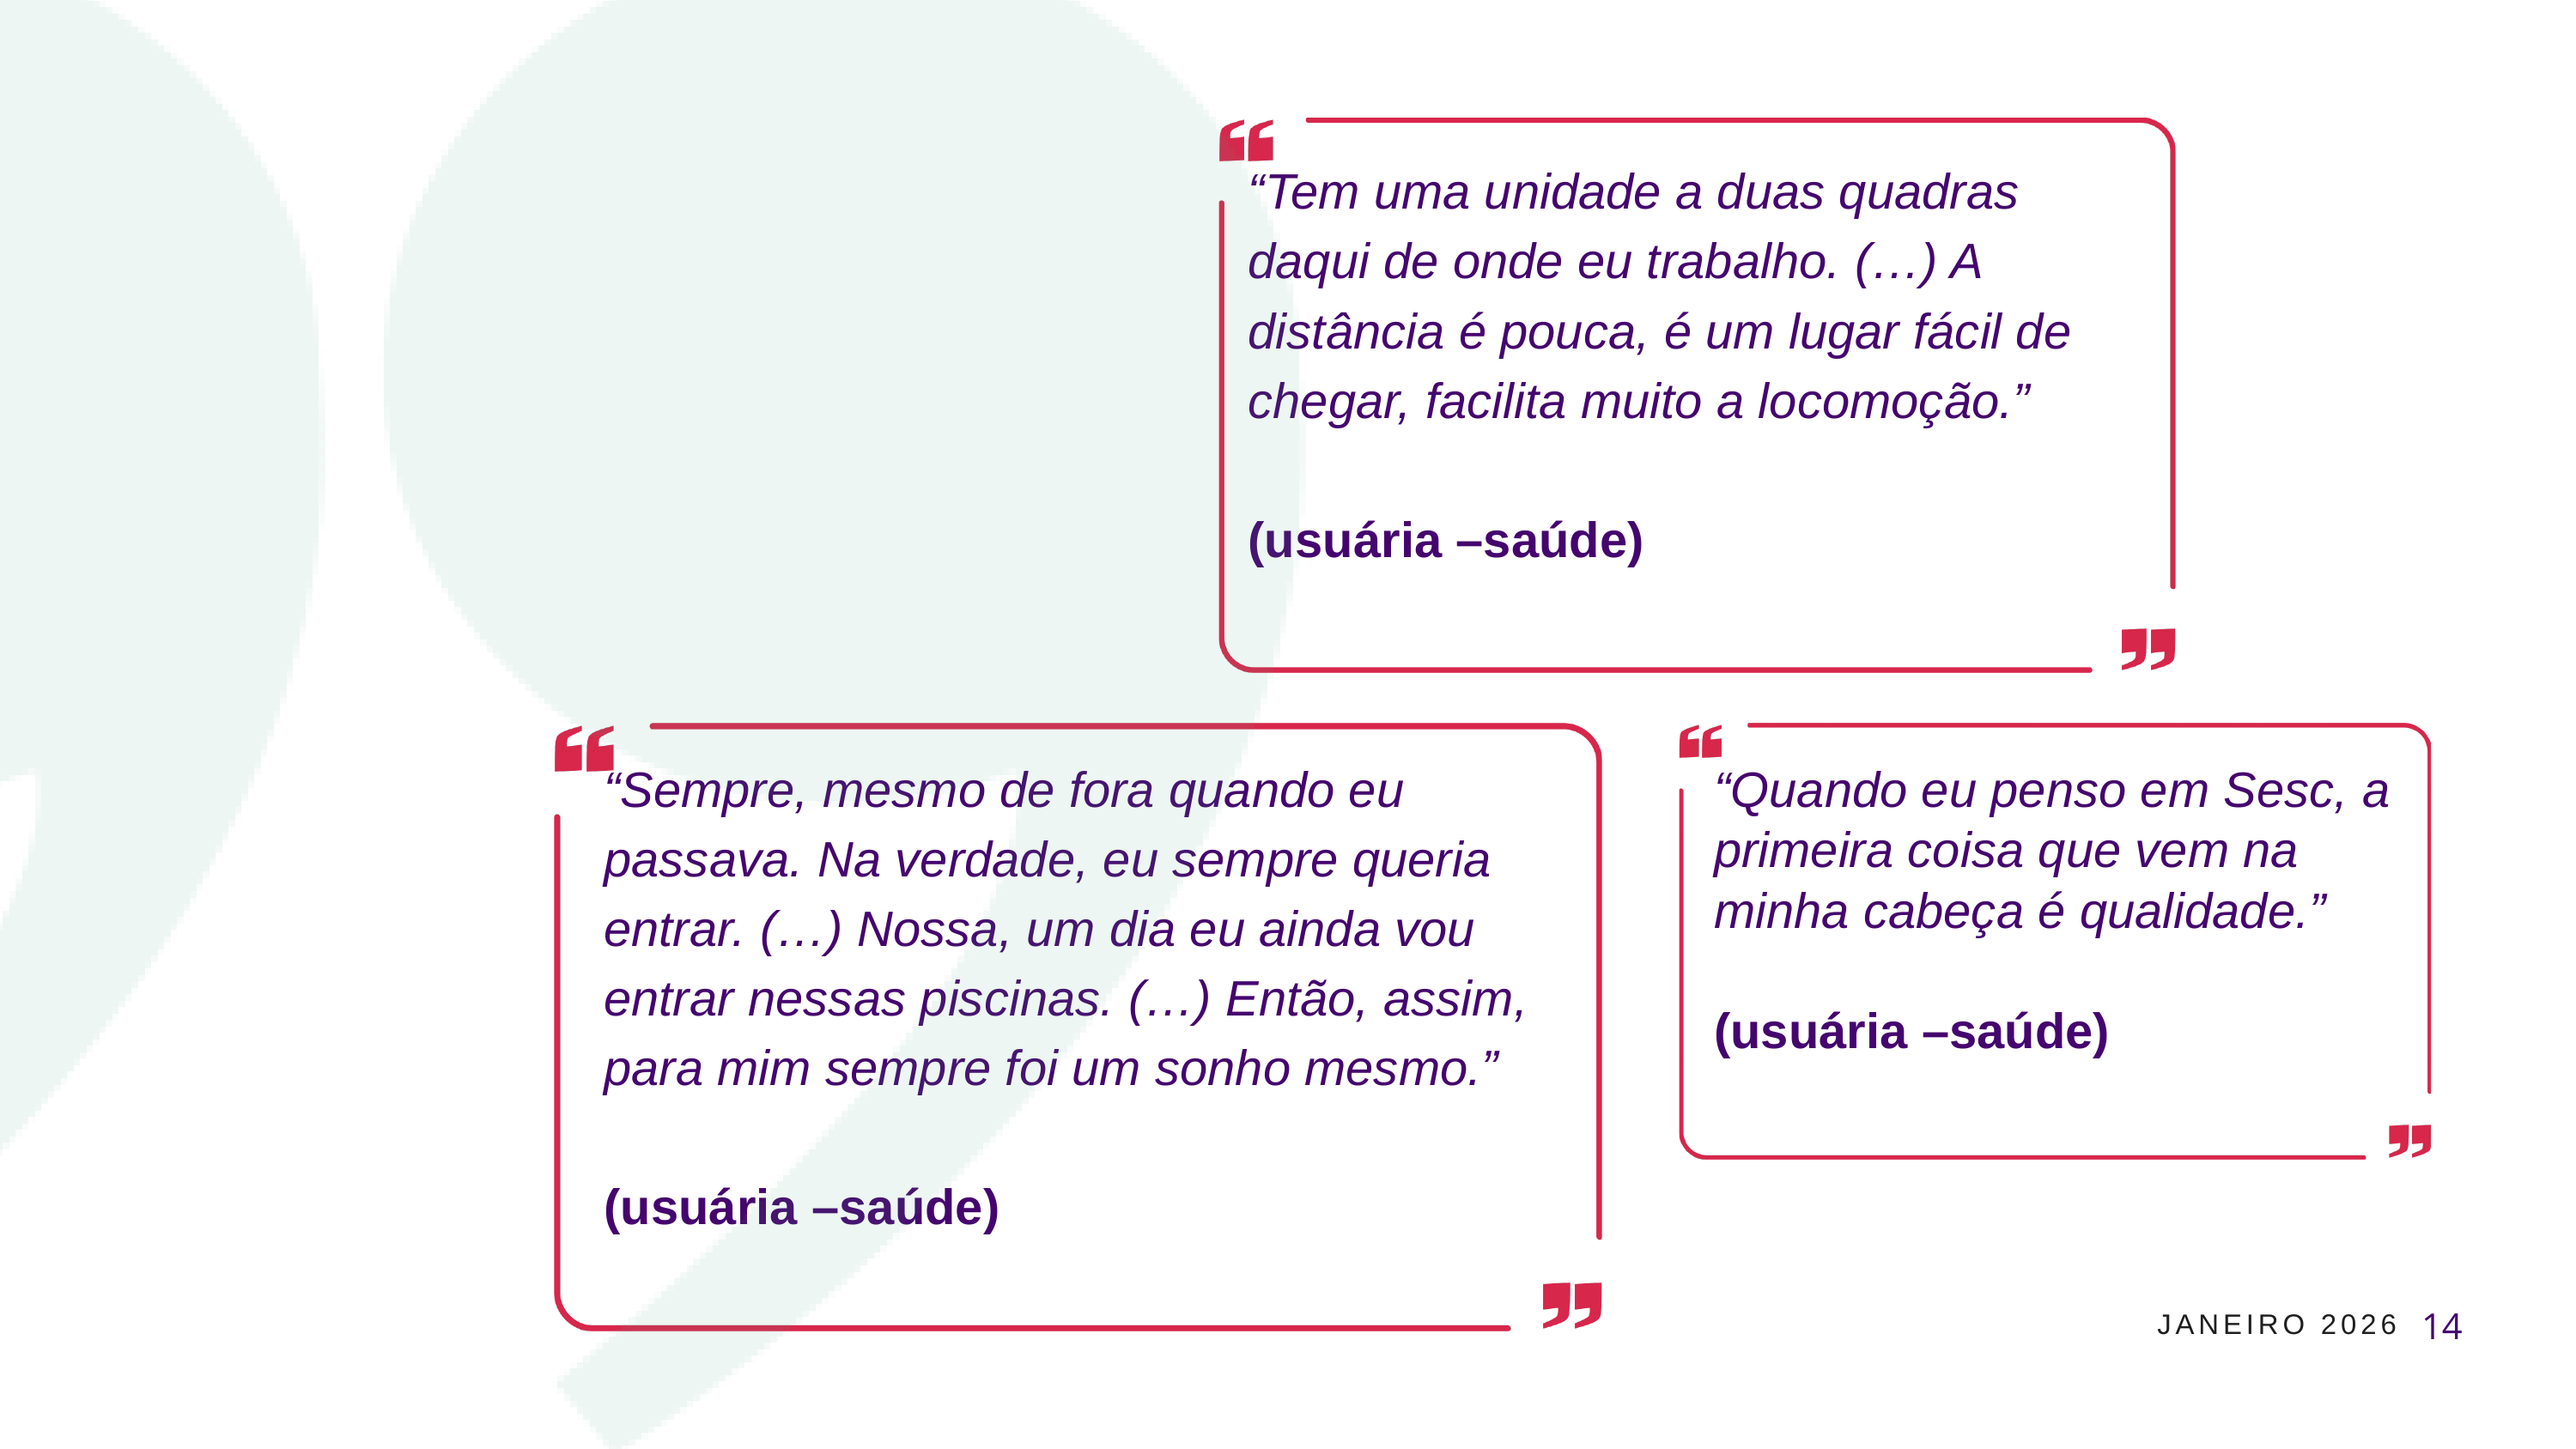

“Tem uma unidade a duas quadras daqui de onde eu trabalho. (…) A distância é pouca, é um lugar fácil de chegar, facilita muito a locomoção.”

(usuária –saúde)

“Sempre, mesmo de fora quando eu passava. Na verdade, eu sempre queria entrar. (…) Nossa, um dia eu ainda vou entrar nessas piscinas. (…) Então, assim, para mim sempre foi um sonho mesmo.”

(usuária –saúde)
“Quando eu penso em Sesc, a primeira coisa que vem na minha cabeça é qualidade.”

(usuária –saúde)
14
JANEIRO 2026